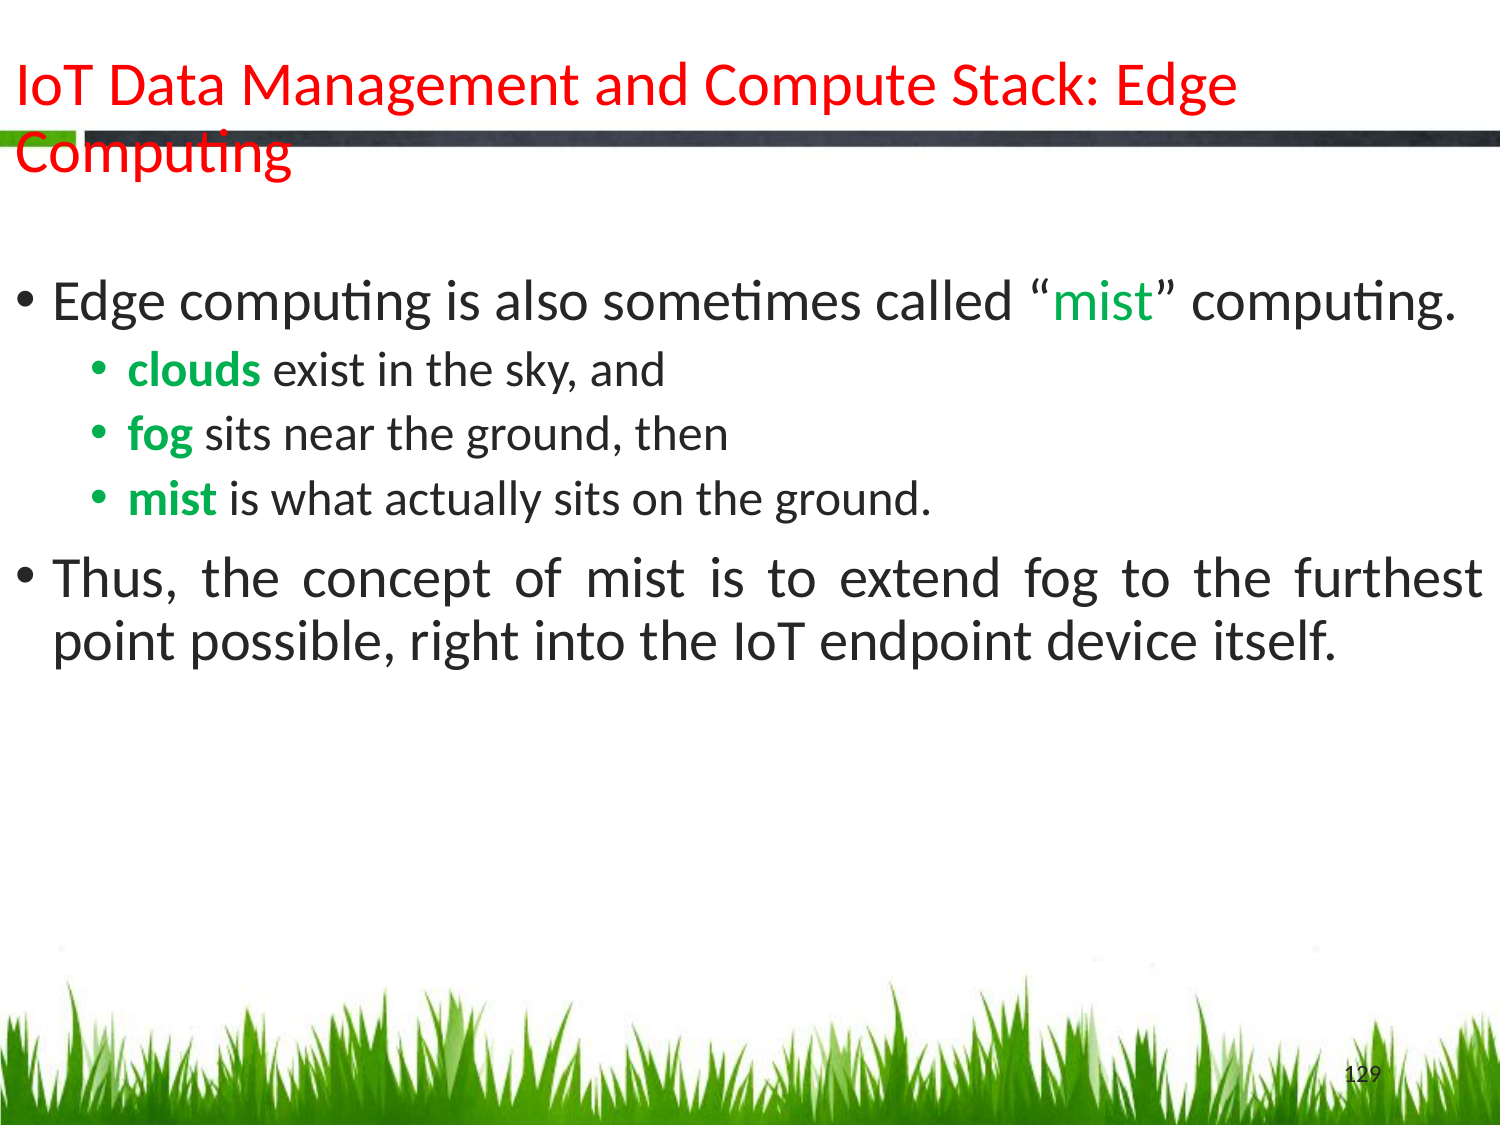

# IoT Data Management and Compute Stack: Edge Computing
Edge computing is also sometimes called “mist” computing.
clouds exist in the sky, and
fog sits near the ground, then
mist is what actually sits on the ground.
Thus, the concept of mist is to extend fog to the furthest point possible, right into the IoT endpoint device itself.

129